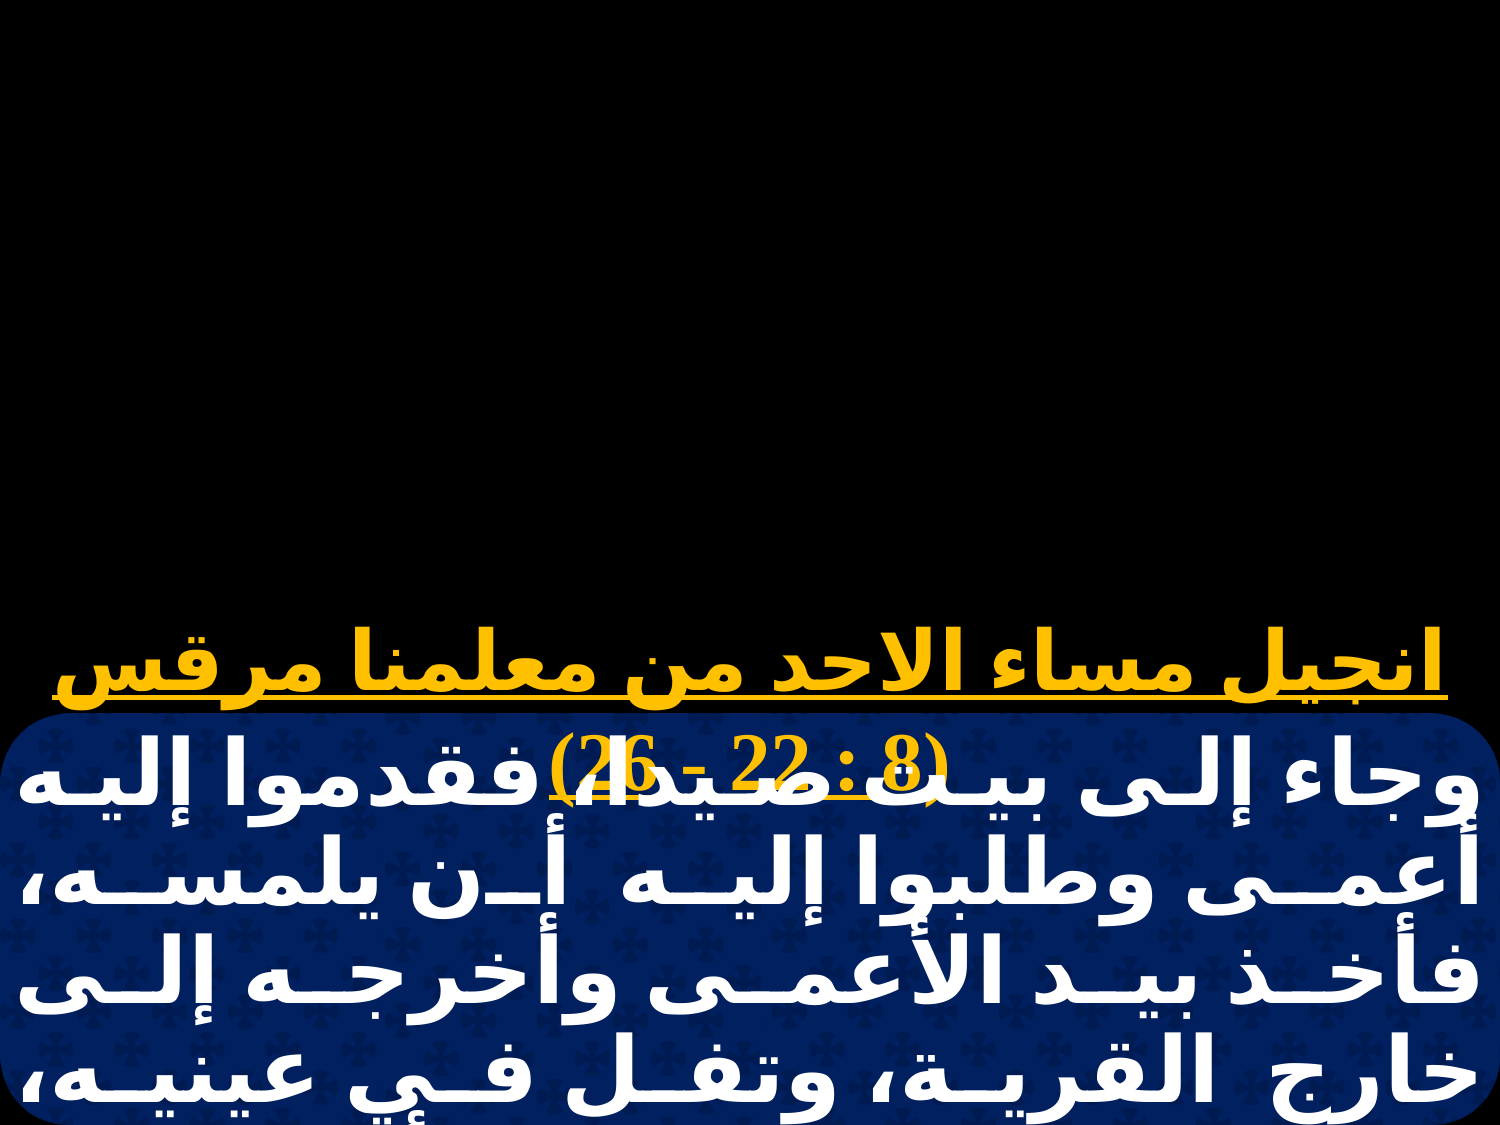

انجيل مساء الاحد من معلمنا مرقس (8 : 22 - 26)
وجاء إلى بيت صيدا، فقدموا إليه أعمى وطلبوا إليه  أن يلمسه، فأخذ بيد الأعمى وأخرجه إلى خارج  القرية، وتفل في عينيه، ووضع يديه عليه وسأله:  "ماذا تبصر؟". فتطلع وقال: "إني أبصر الناس